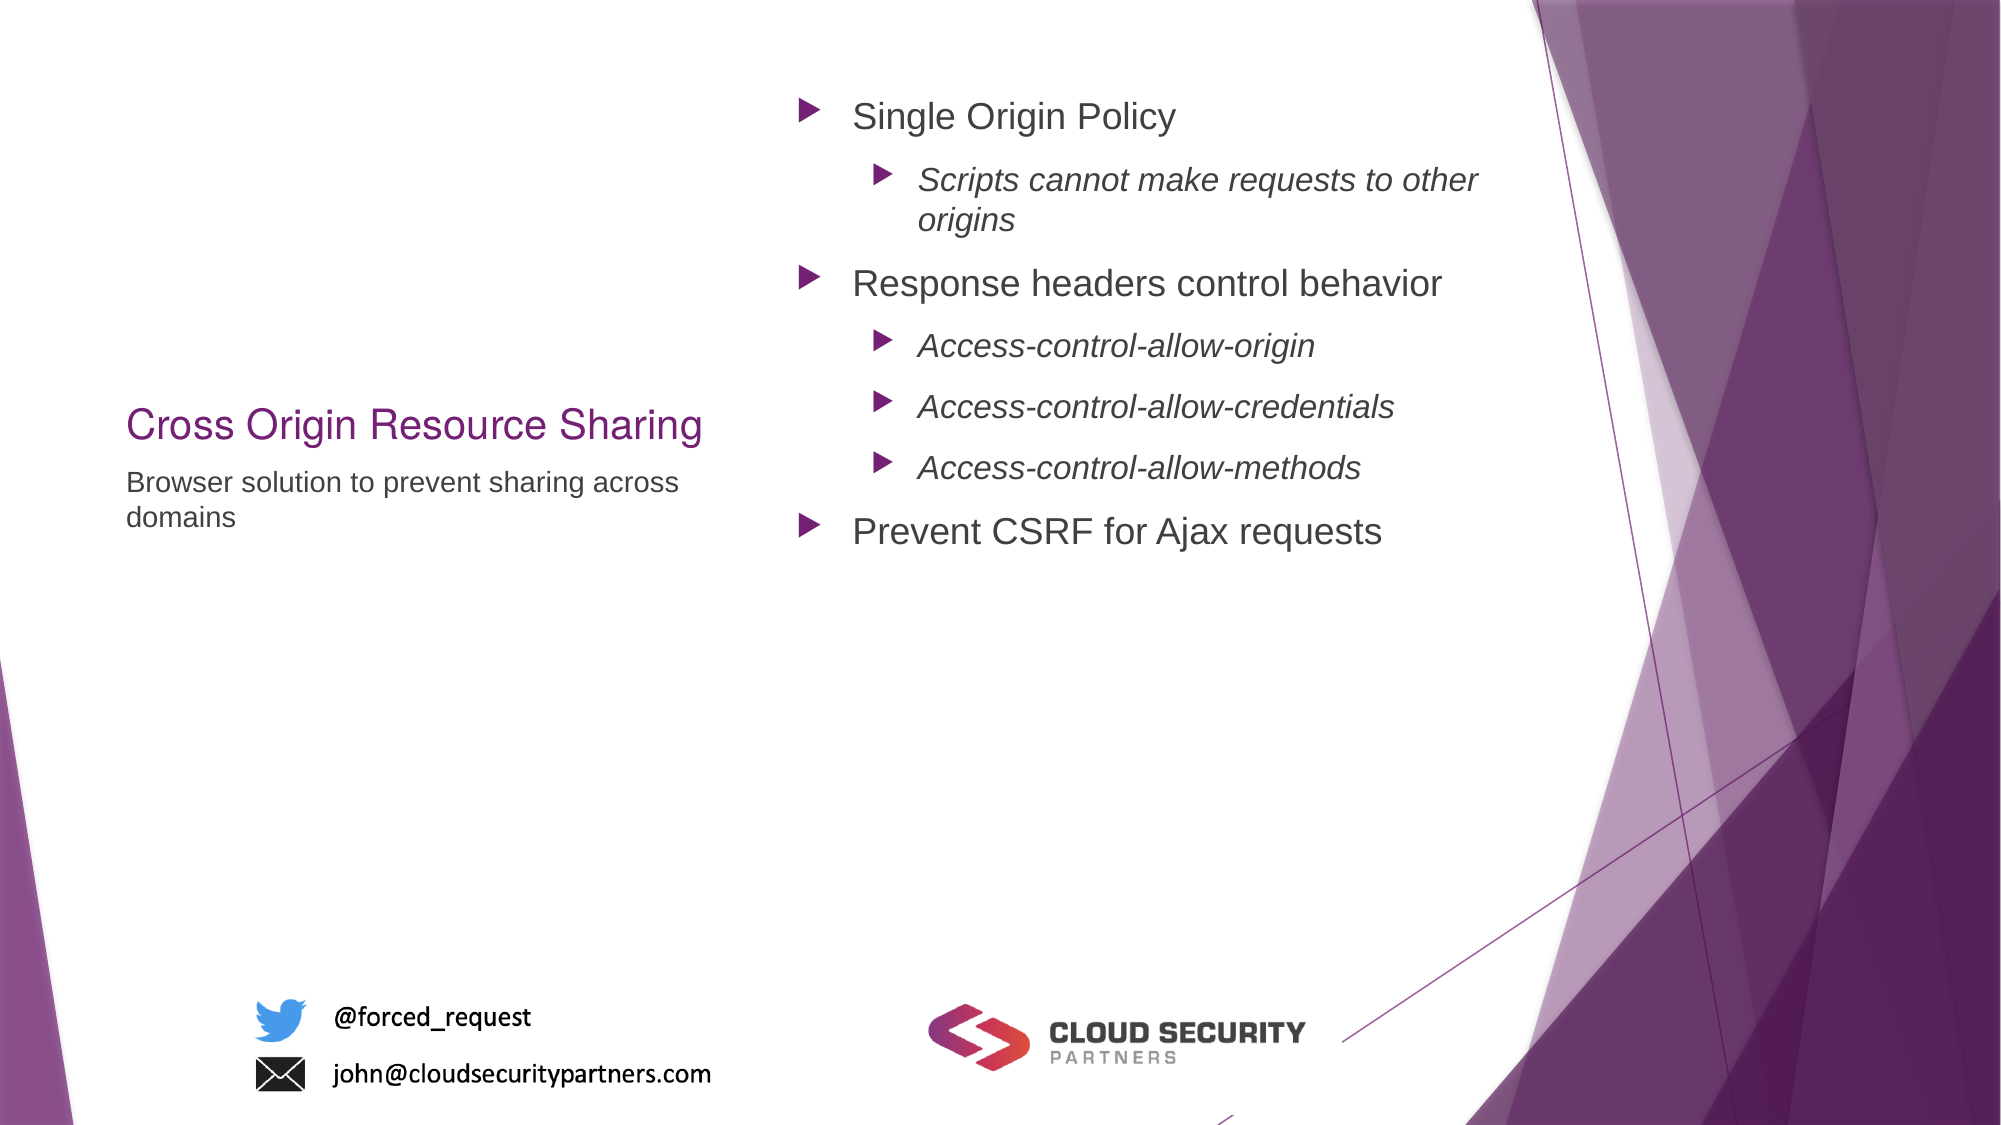

Single Origin Policy
Scripts cannot make requests to other origins
Response headers control behavior
Access-control-allow-origin
Access-control-allow-credentials
Access-control-allow-methods
Prevent CSRF for Ajax requests
# Cross Origin Resource Sharing
Browser solution to prevent sharing across domains